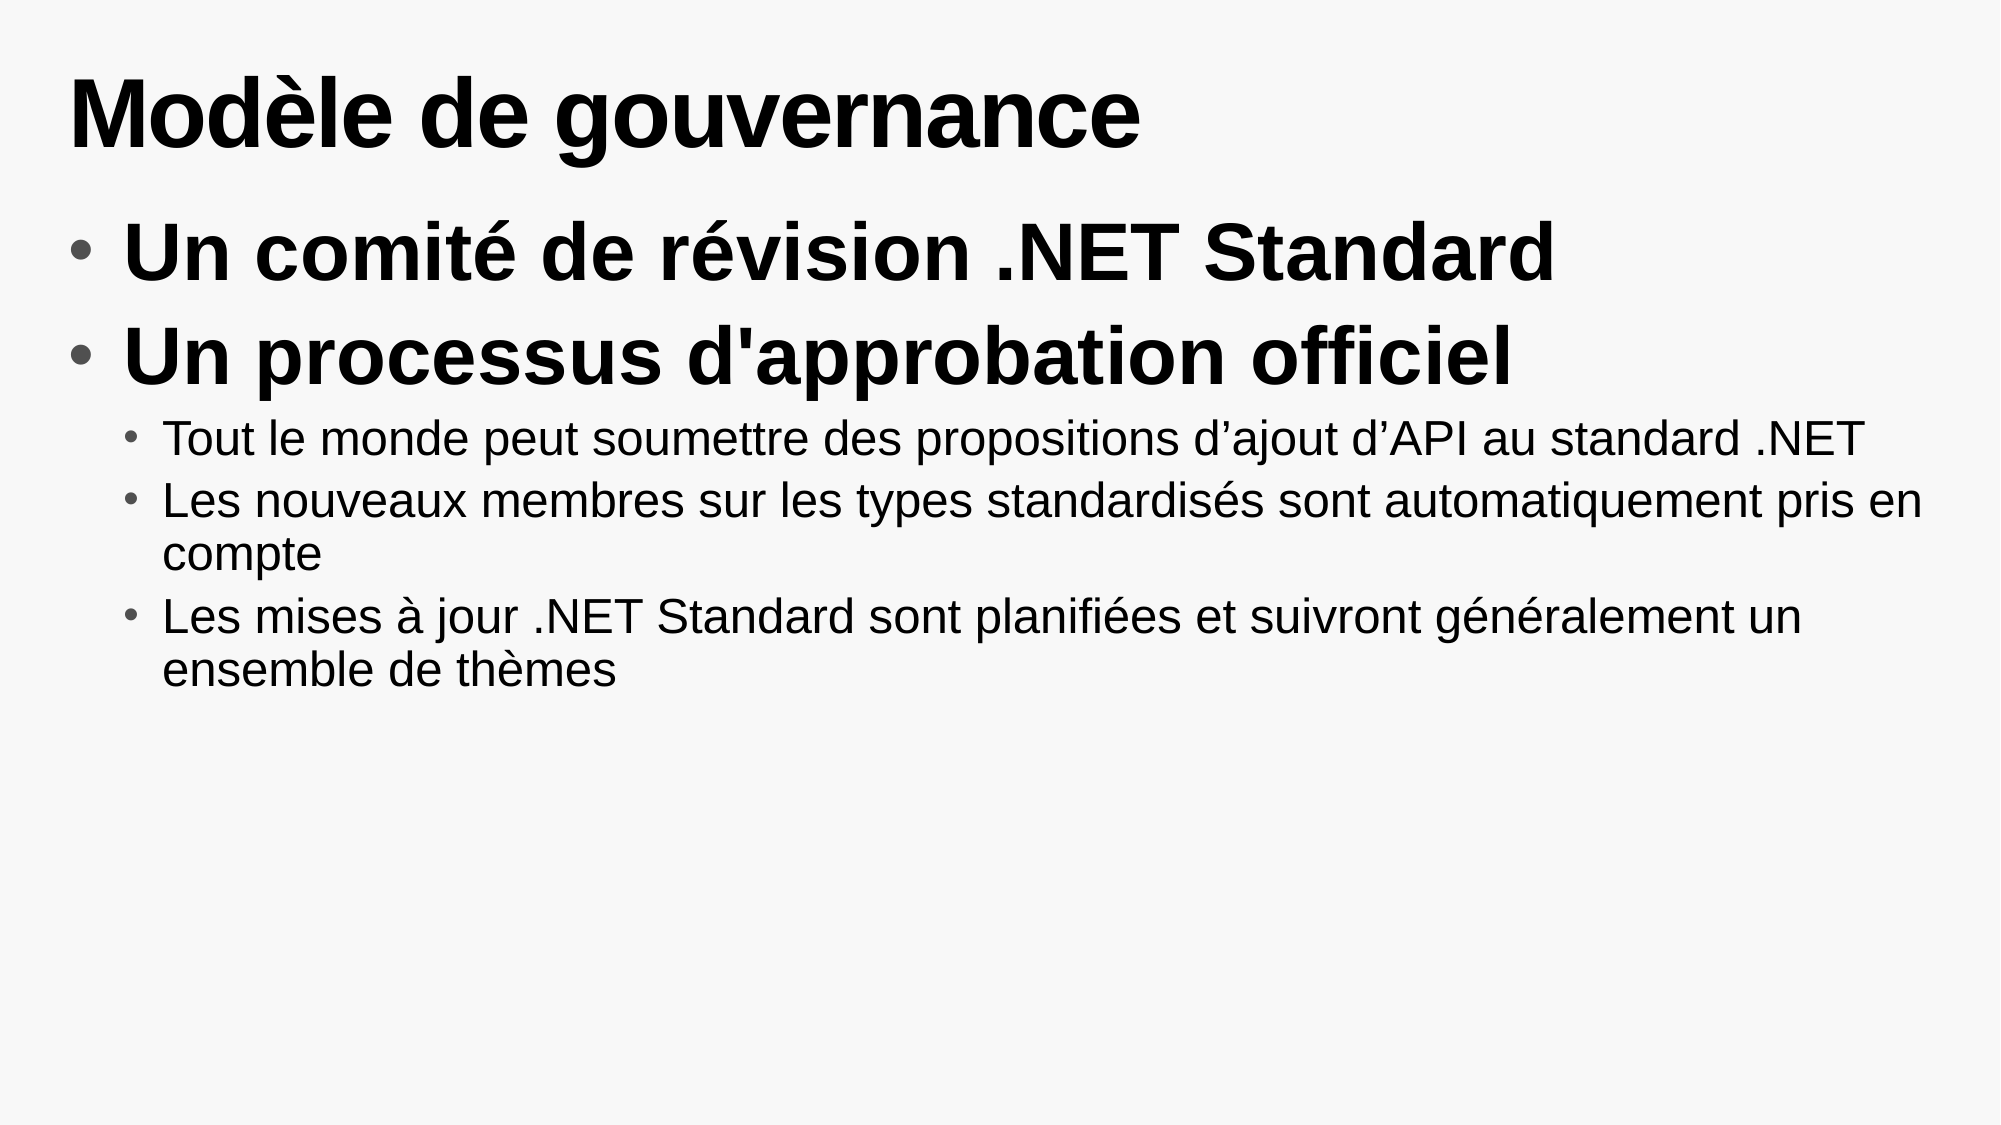

# Modèle de gouvernance
Un comité de révision .NET Standard
Un processus d'approbation officiel
Tout le monde peut soumettre des propositions d’ajout d’API au standard .NET
Les nouveaux membres sur les types standardisés sont automatiquement pris en compte
Les mises à jour .NET Standard sont planifiées et suivront généralement un ensemble de thèmes